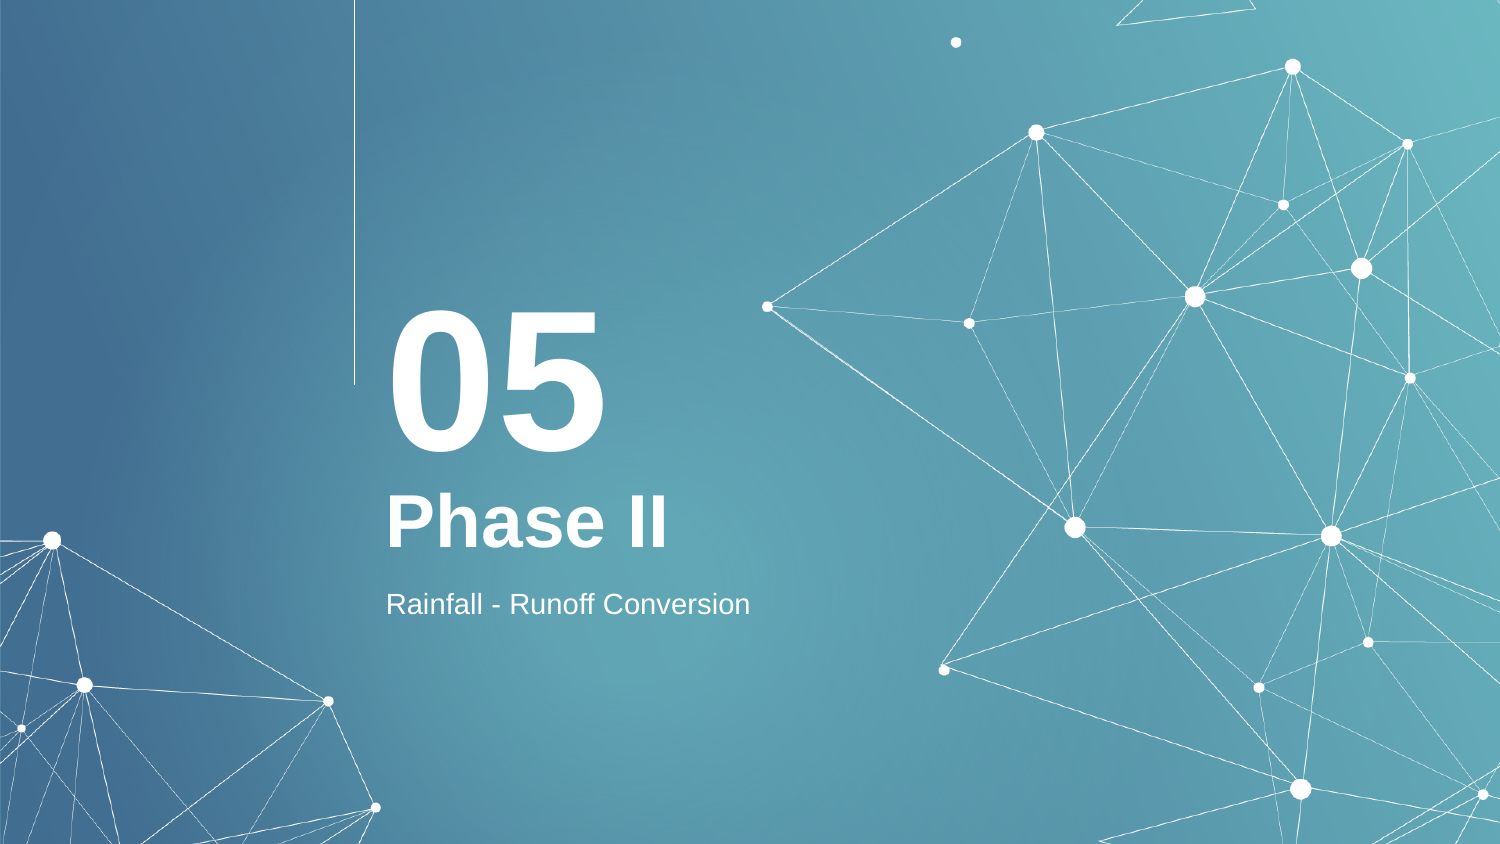

05
# Phase II
Rainfall - Runoff Conversion